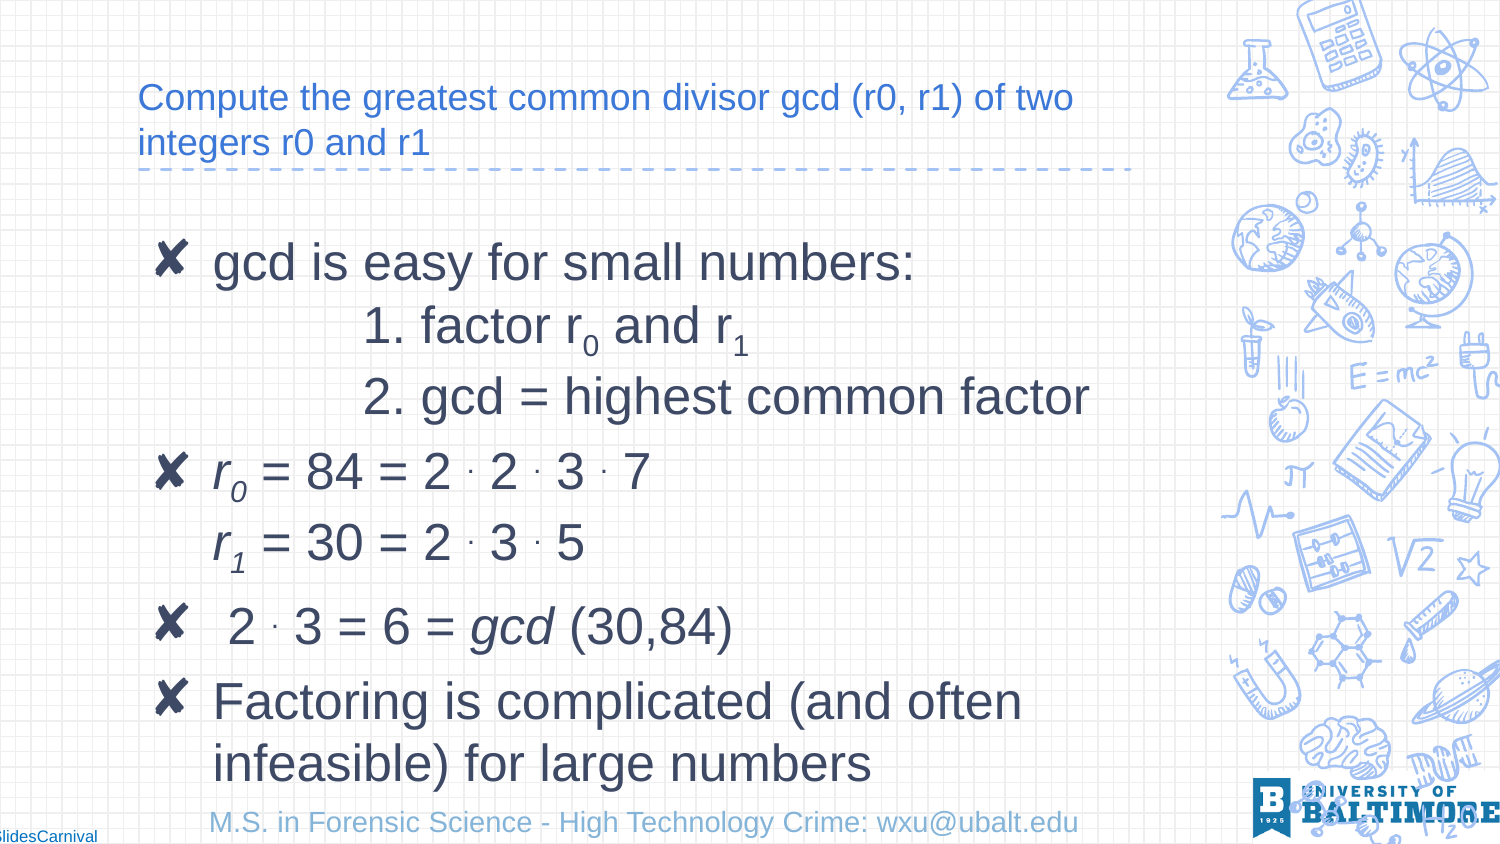

# Compute the greatest common divisor gcd (r0, r1) of two integers r0 and r1
gcd is easy for small numbers:
	1. factor r0 and r1
	2. gcd = highest common factor
r0 = 84 = 2 . 2 . 3 . 7
r1 = 30 = 2 . 3 . 5
 2 . 3 = 6 = gcd (30,84)
Factoring is complicated (and often infeasible) for large numbers